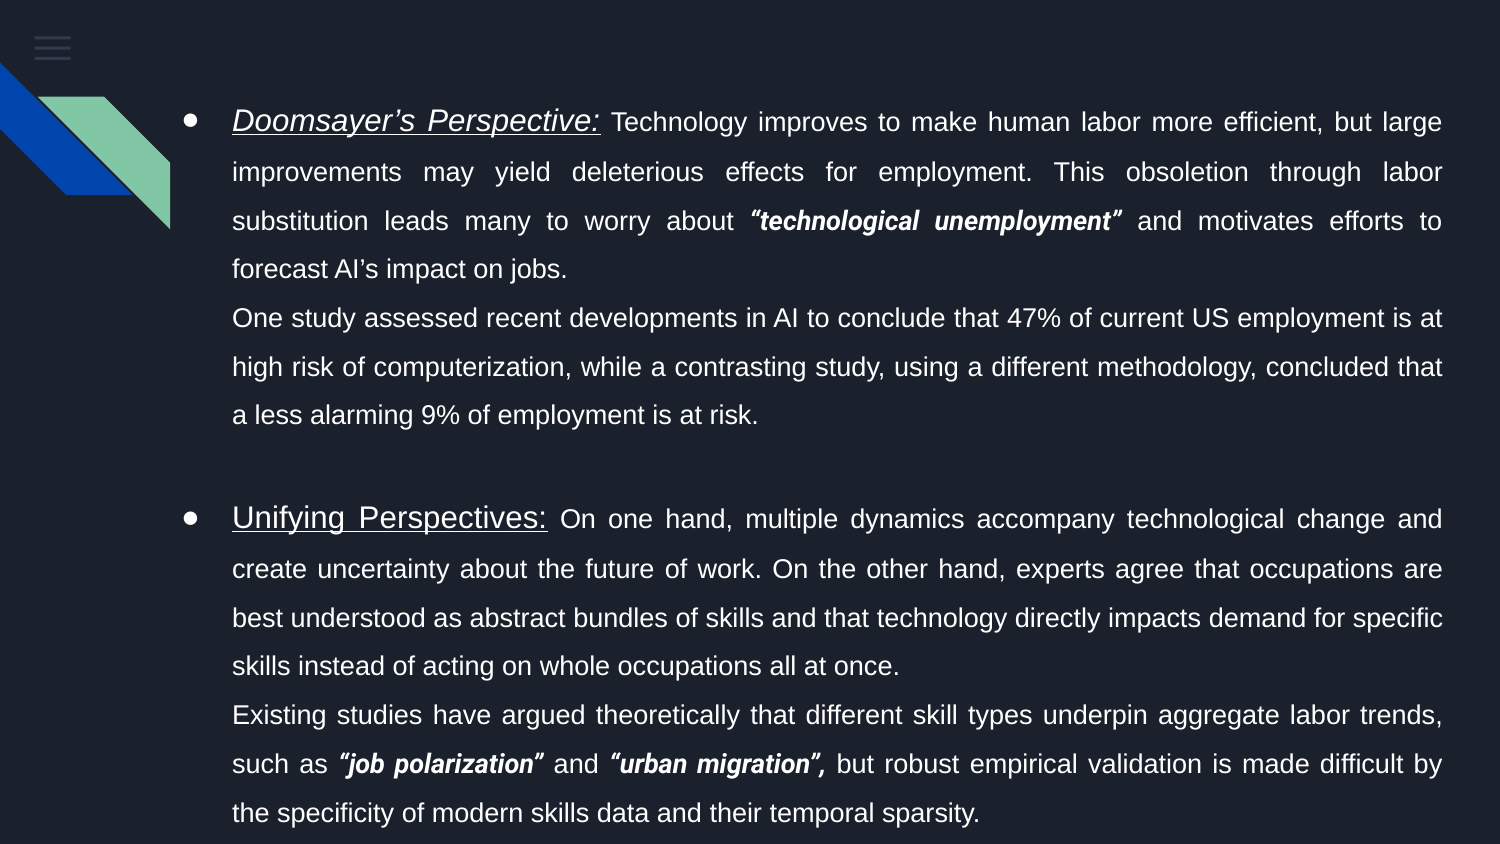

Doomsayer’s Perspective: Technology improves to make human labor more efficient, but large improvements may yield deleterious effects for employment. This obsoletion through labor substitution leads many to worry about “technological unemployment” and motivates efforts to forecast AI’s impact on jobs.
One study assessed recent developments in AI to conclude that 47% of current US employment is at high risk of computerization, while a contrasting study, using a different methodology, concluded that a less alarming 9% of employment is at risk.

Unifying Perspectives: On one hand, multiple dynamics accompany technological change and create uncertainty about the future of work. On the other hand, experts agree that occupations are best understood as abstract bundles of skills and that technology directly impacts demand for specific skills instead of acting on whole occupations all at once.
Existing studies have argued theoretically that different skill types underpin aggregate labor trends, such as “job polarization” and “urban migration”, but robust empirical validation is made difficult by the specificity of modern skills data and their temporal sparsity.